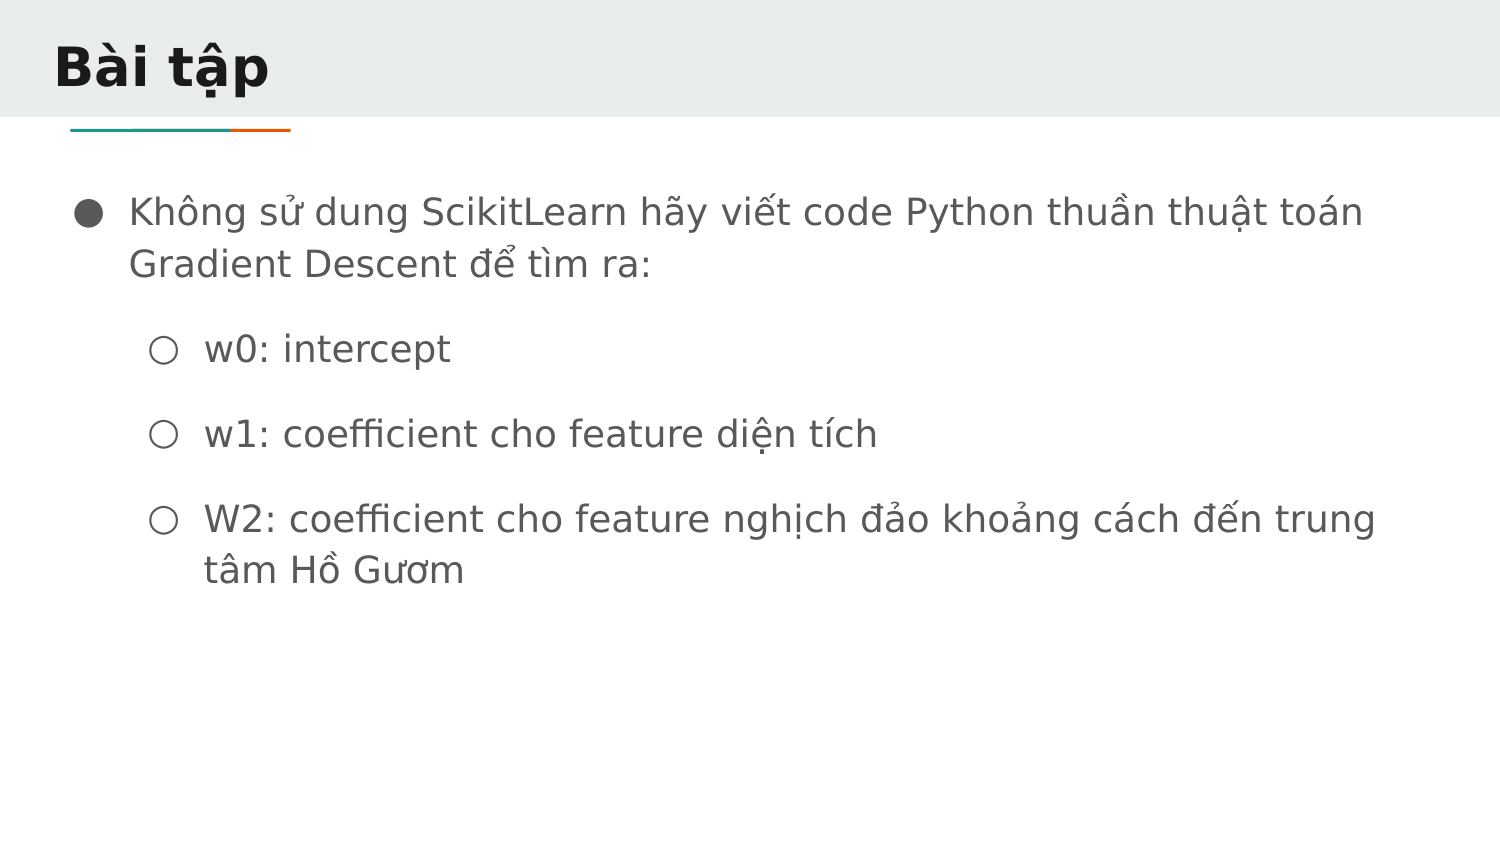

# Bài tập
Không sử dung ScikitLearn hãy viết code Python thuần thuật toán Gradient Descent để tìm ra:
w0: intercept
w1: coefficient cho feature diện tích
W2: coefficient cho feature nghịch đảo khoảng cách đến trung tâm Hồ Gươm